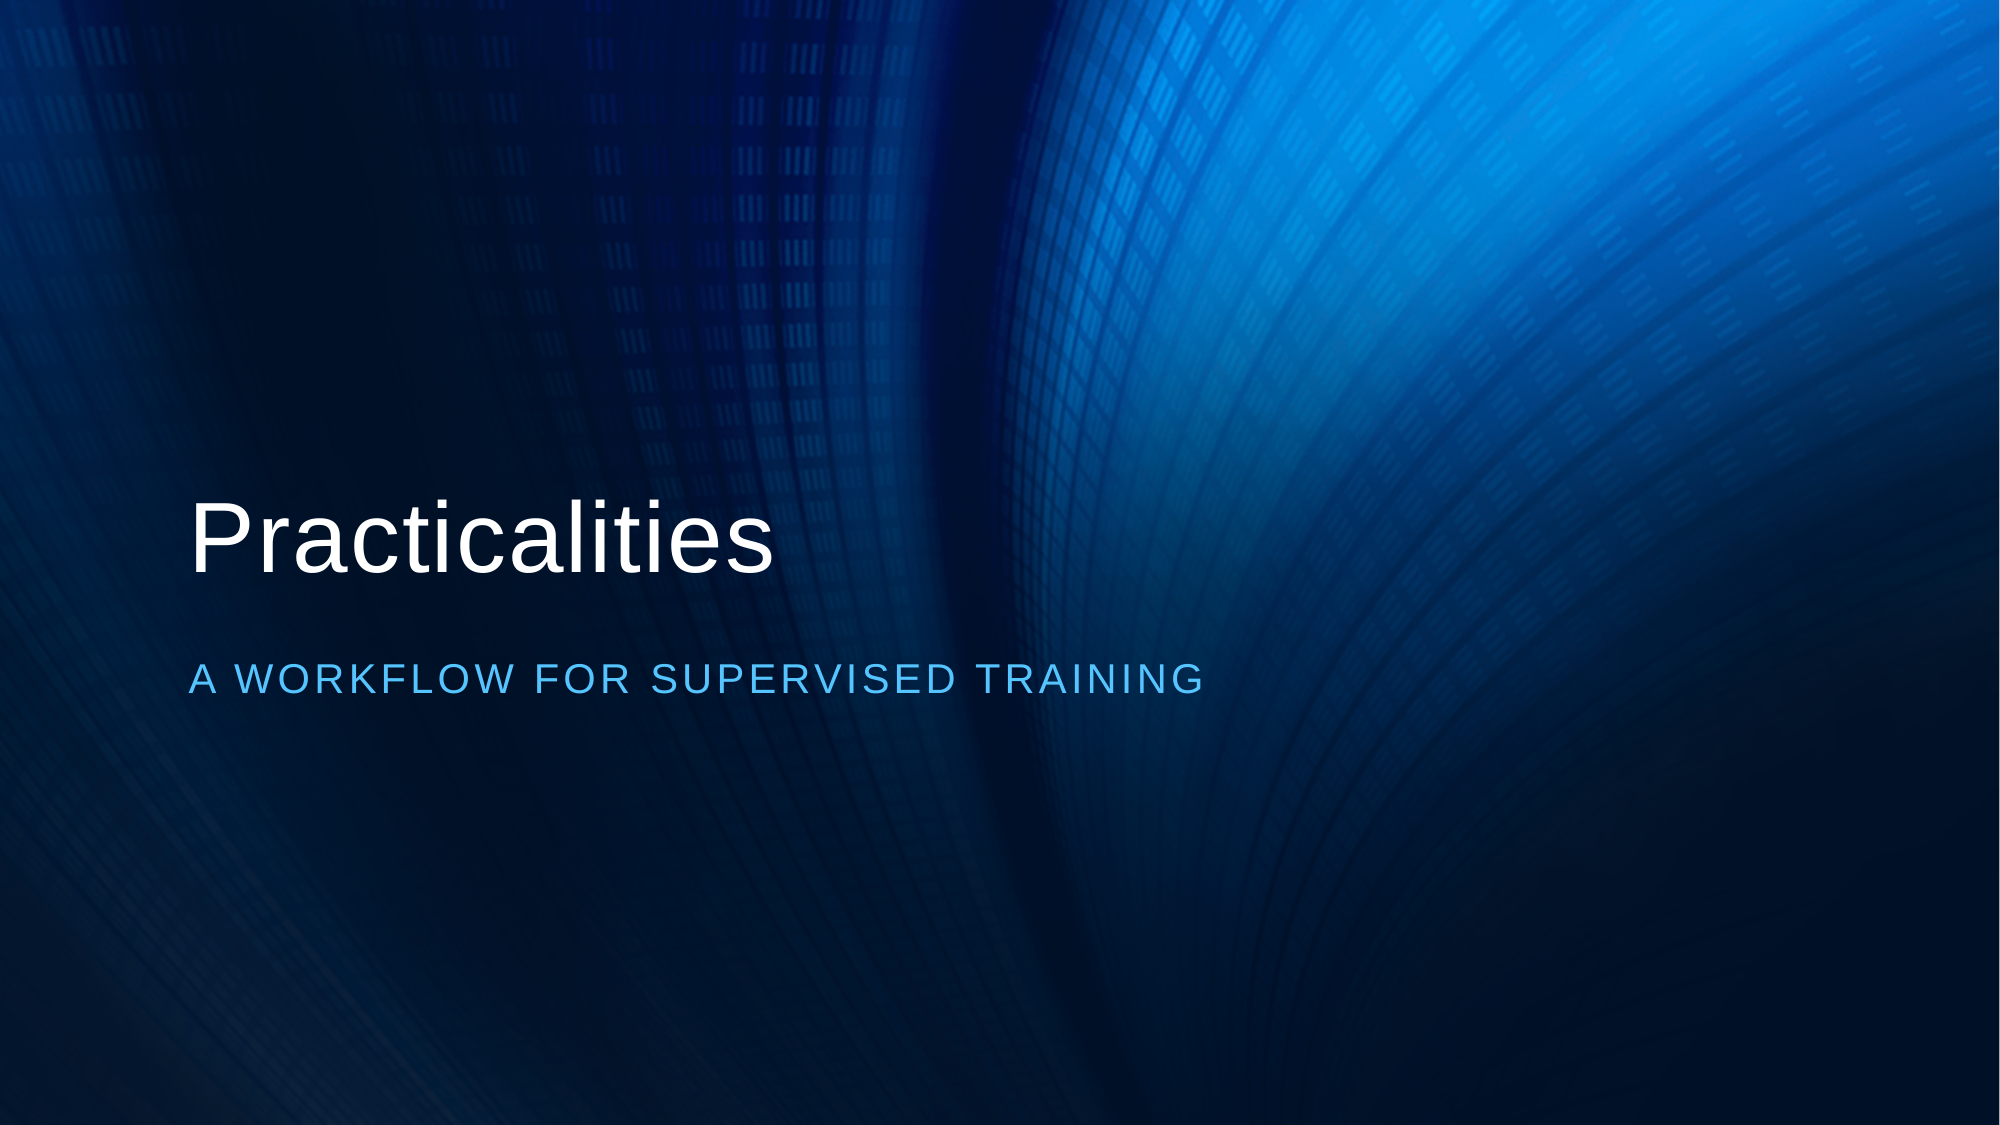

# Practicalities
A workflow FOR supervised training